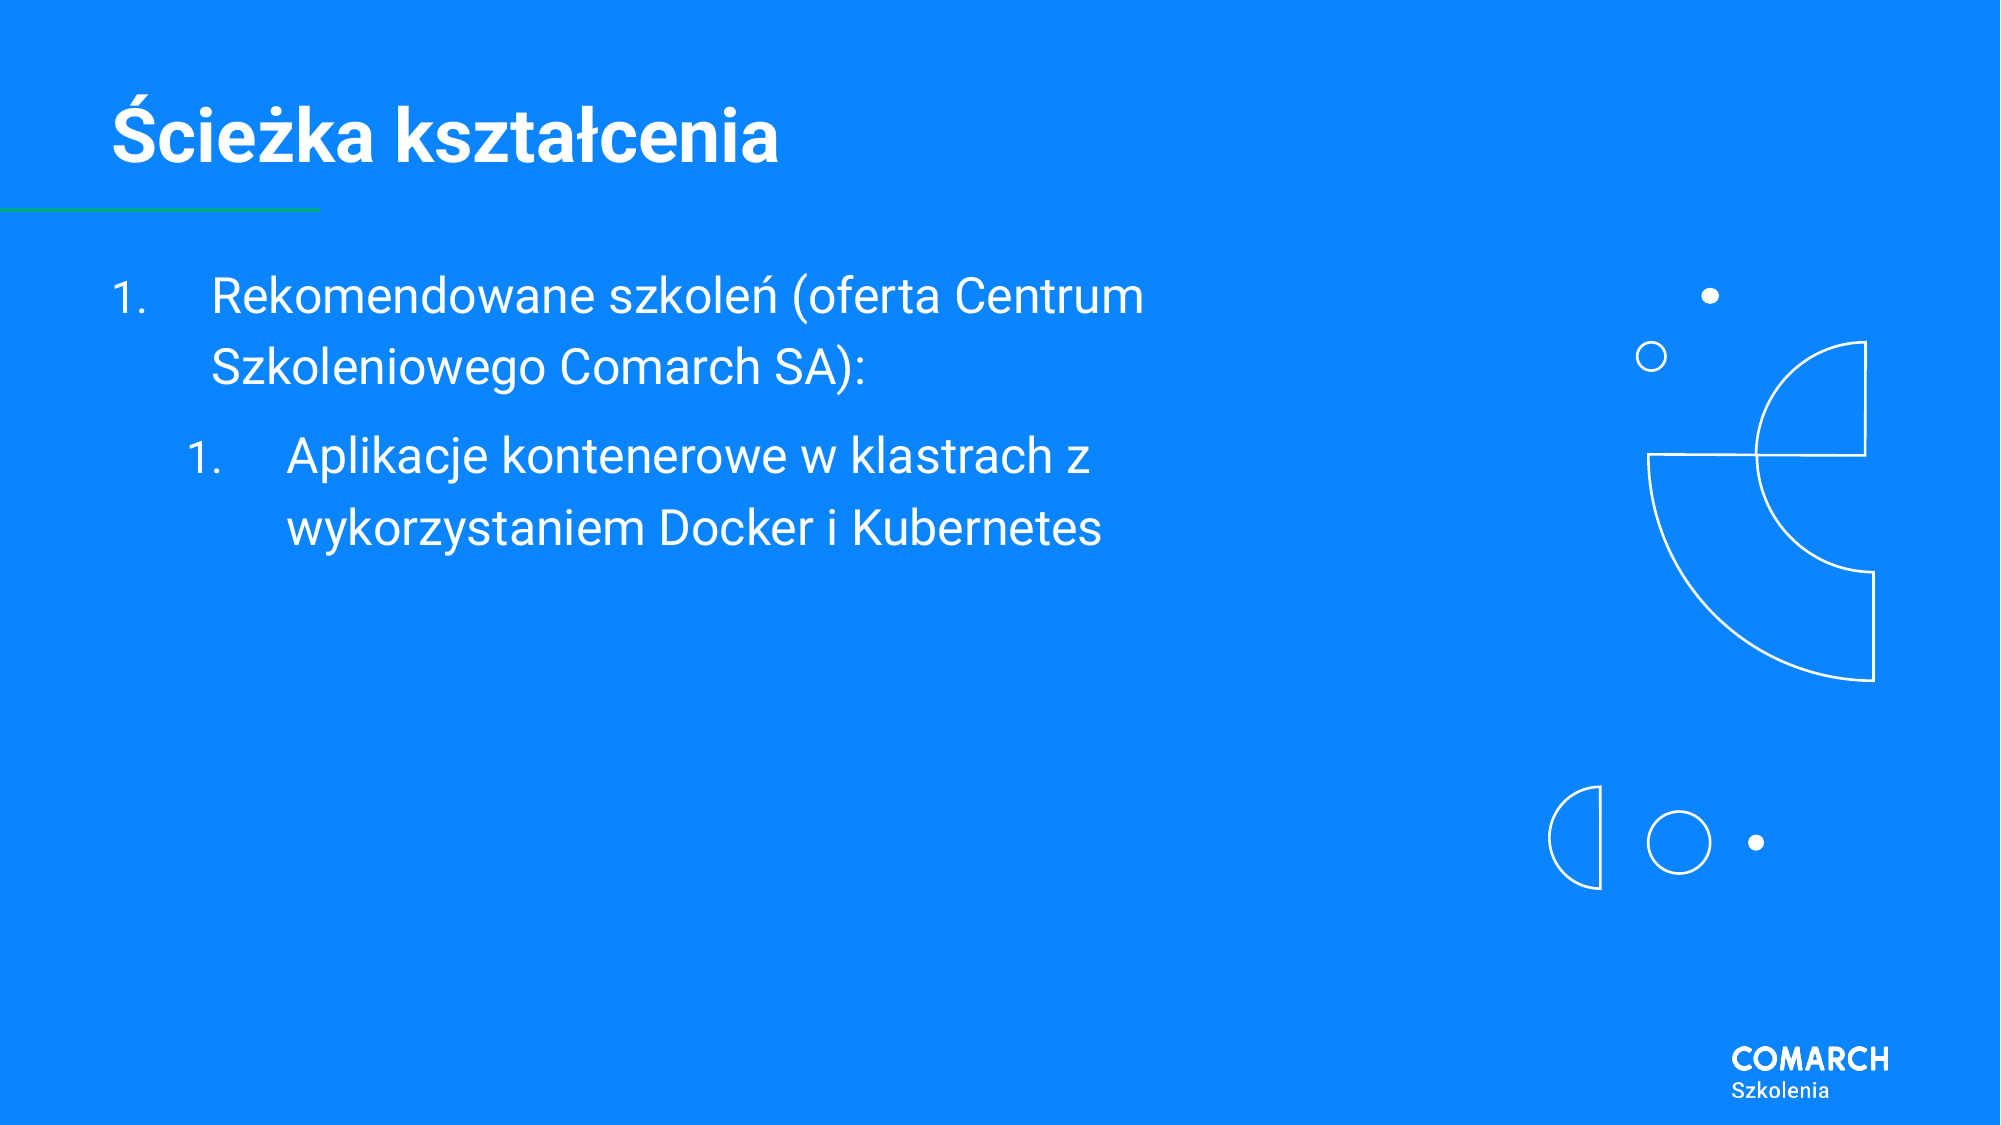

# Ścieżka kształcenia
Rekomendowane szkoleń (oferta Centrum Szkoleniowego Comarch SA):
Aplikacje kontenerowe w klastrach z wykorzystaniem Docker i Kubernetes